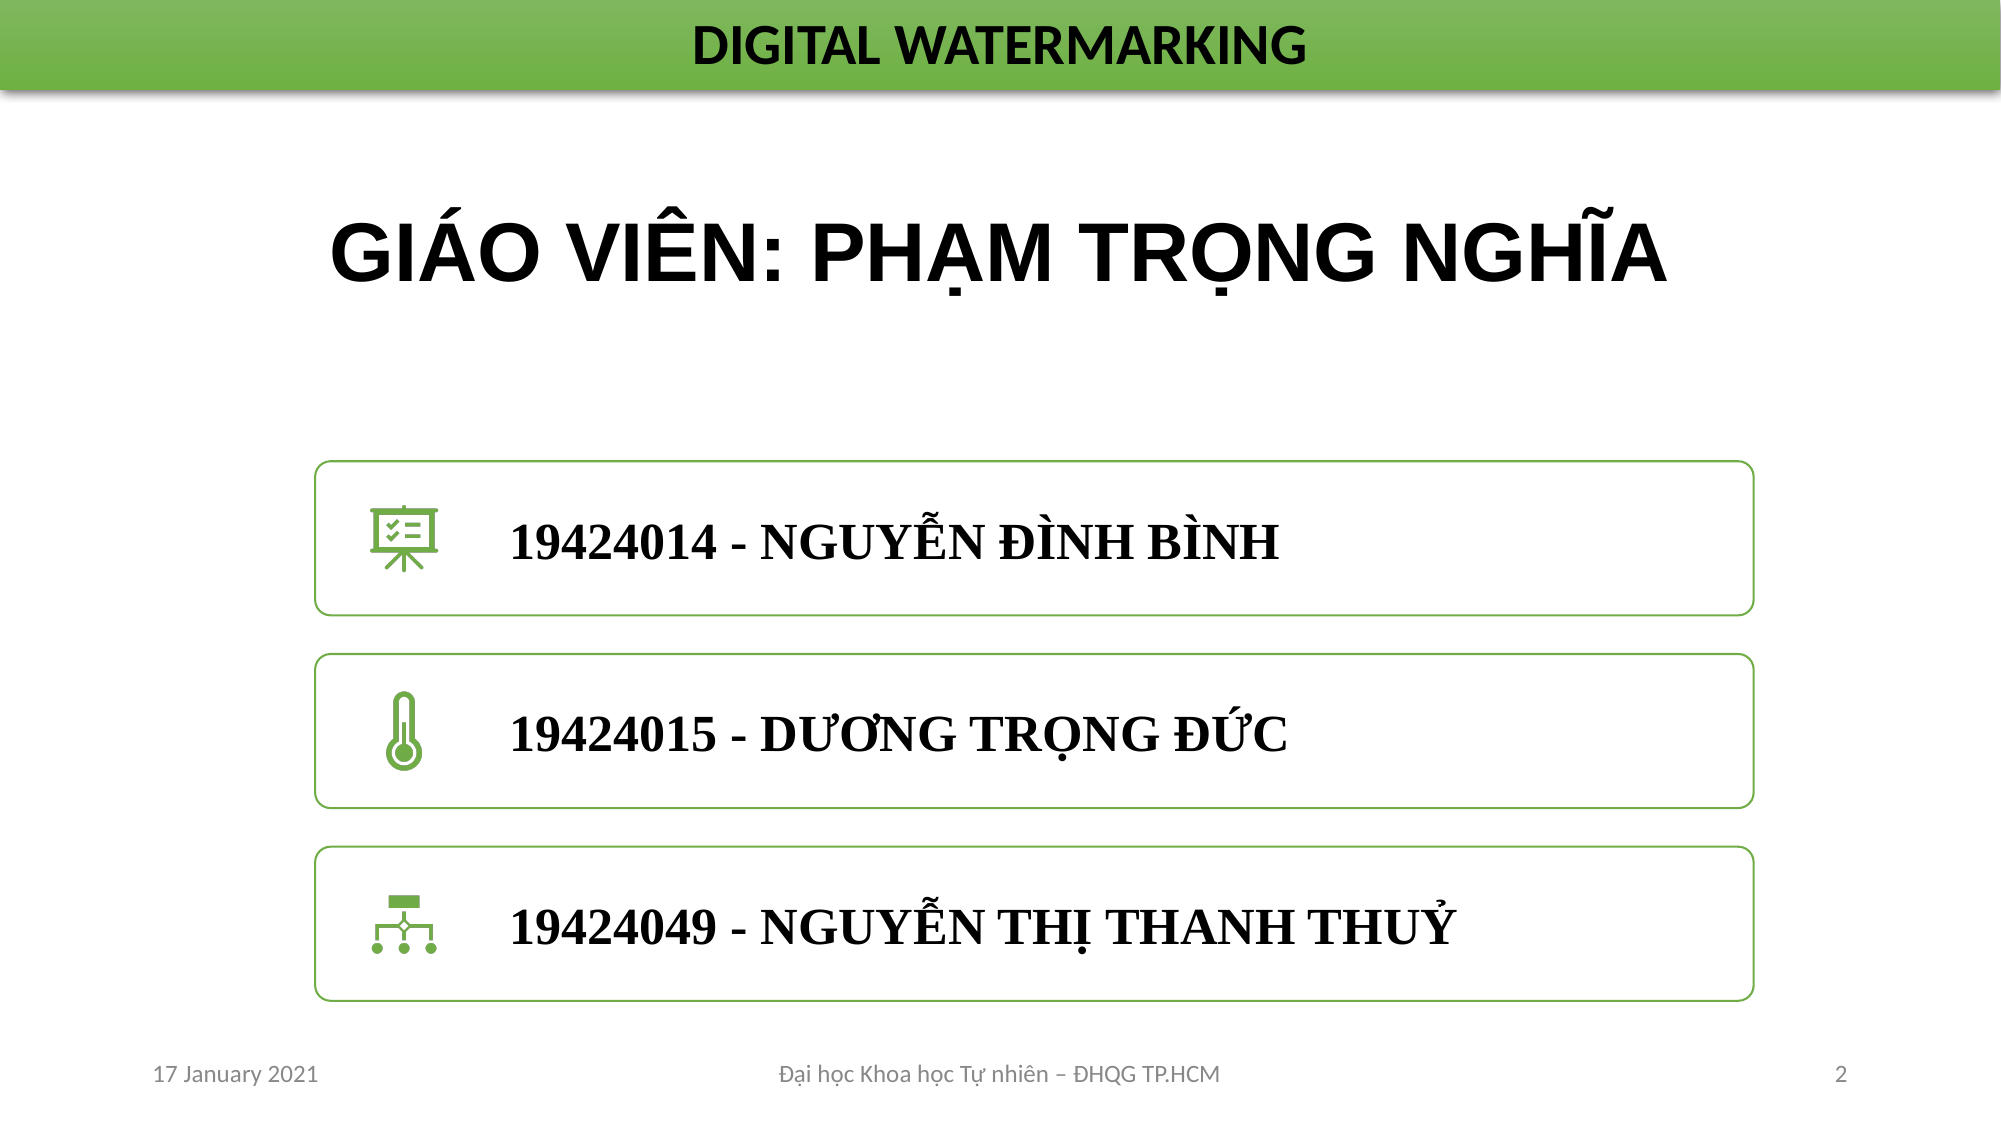

DIGITAL WATERMARKING
# GIÁO VIÊN: PHẠM TRỌNG NGHĨA

19424014 - NGUYỄN ĐÌNH BÌNH

19424015 - DƯƠNG TRỌNG ĐỨC

19424049 - NGUYỄN THỊ THANH THUỶ

17 January 2021
Đại học Khoa học Tự nhiên – ĐHQG TP.HCM
2